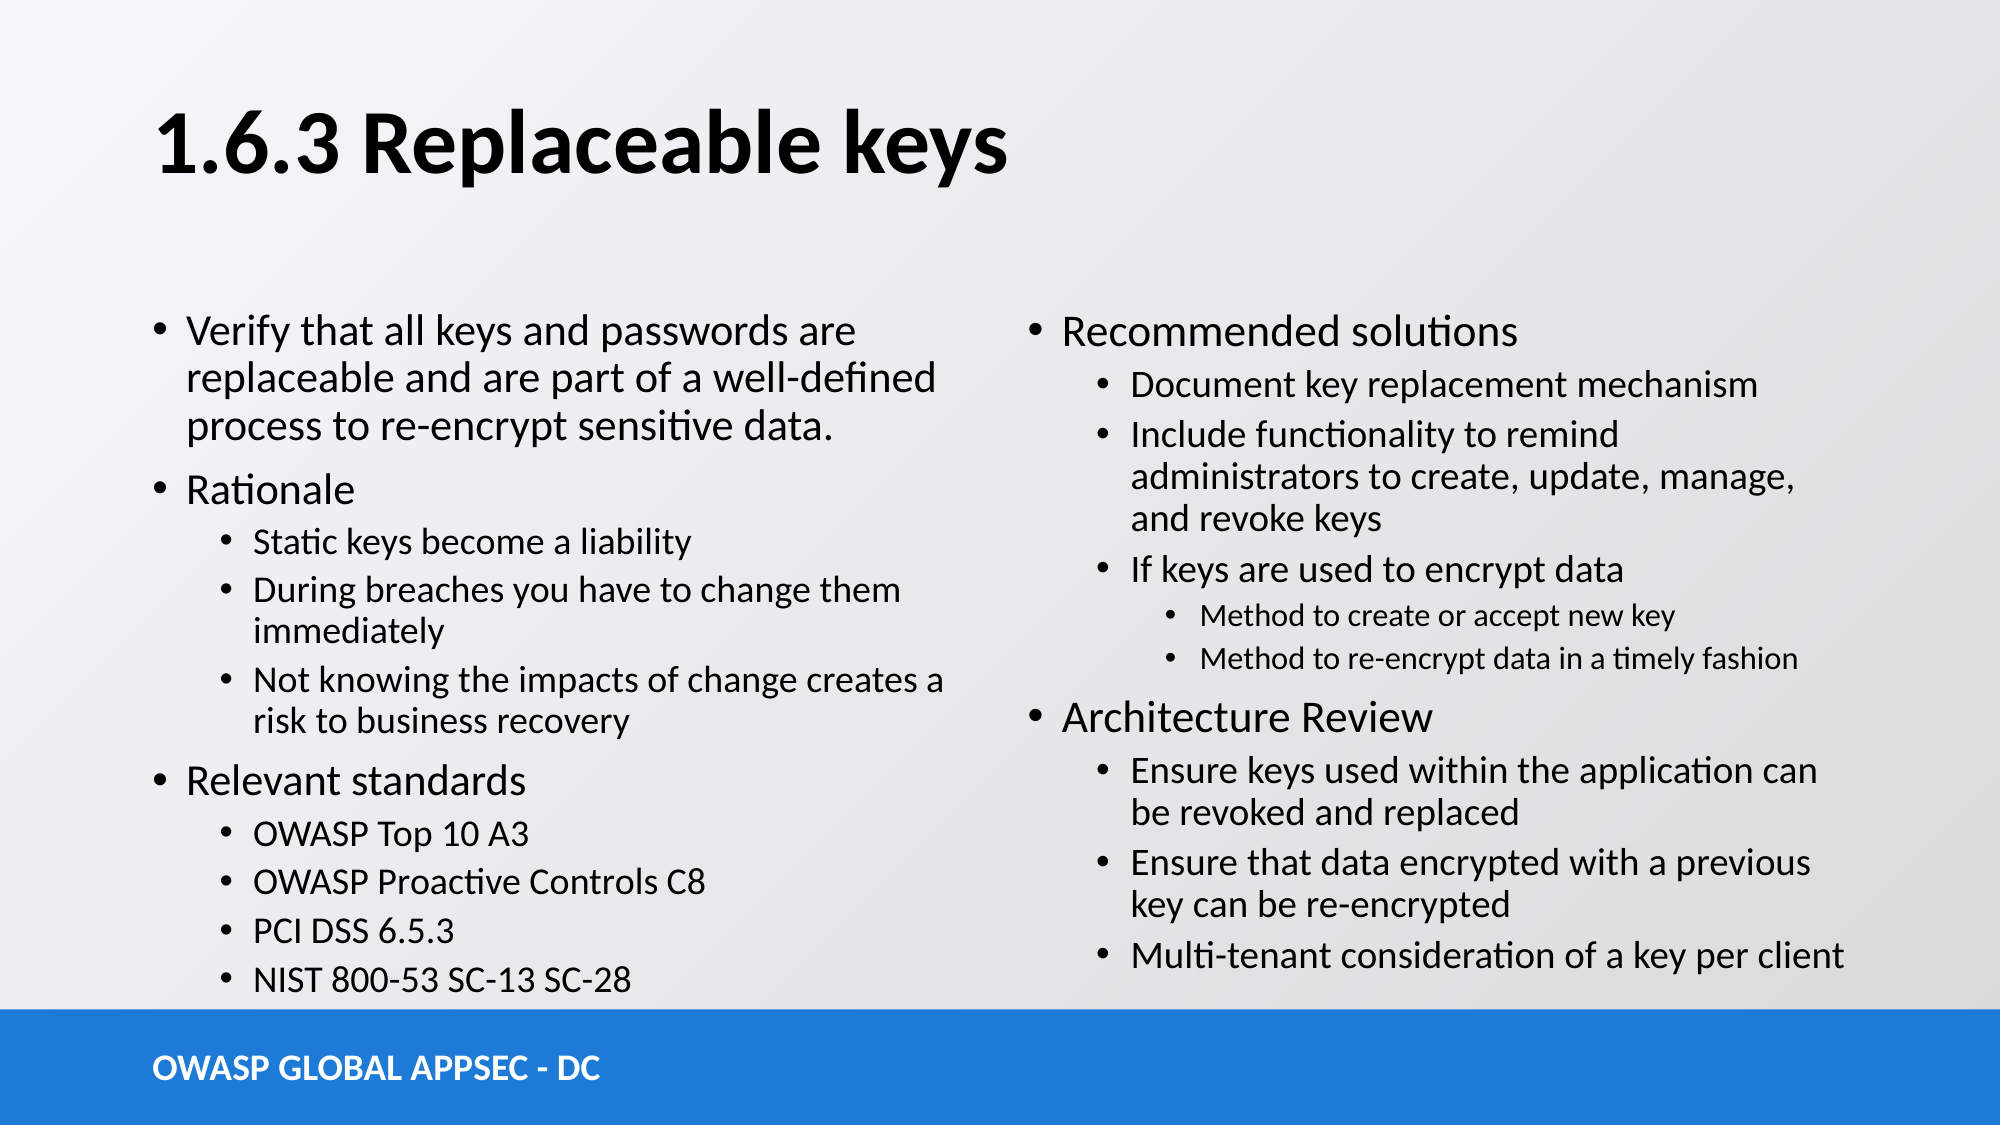

# 1.6.3 Replaceable keys
Verify that all keys and passwords are replaceable and are part of a well-defined process to re-encrypt sensitive data.
Rationale
Static keys become a liability
During breaches you have to change them immediately
Not knowing the impacts of change creates a risk to business recovery
Relevant standards
OWASP Top 10 A3
OWASP Proactive Controls C8
PCI DSS 6.5.3
NIST 800-53 SC-13 SC-28

Recommended solutions
Document key replacement mechanism
Include functionality to remind administrators to create, update, manage, and revoke keys
If keys are used to encrypt data
Method to create or accept new key
Method to re-encrypt data in a timely fashion
Architecture Review
Ensure keys used within the application can be revoked and replaced
Ensure that data encrypted with a previous key can be re-encrypted
Multi-tenant consideration of a key per client